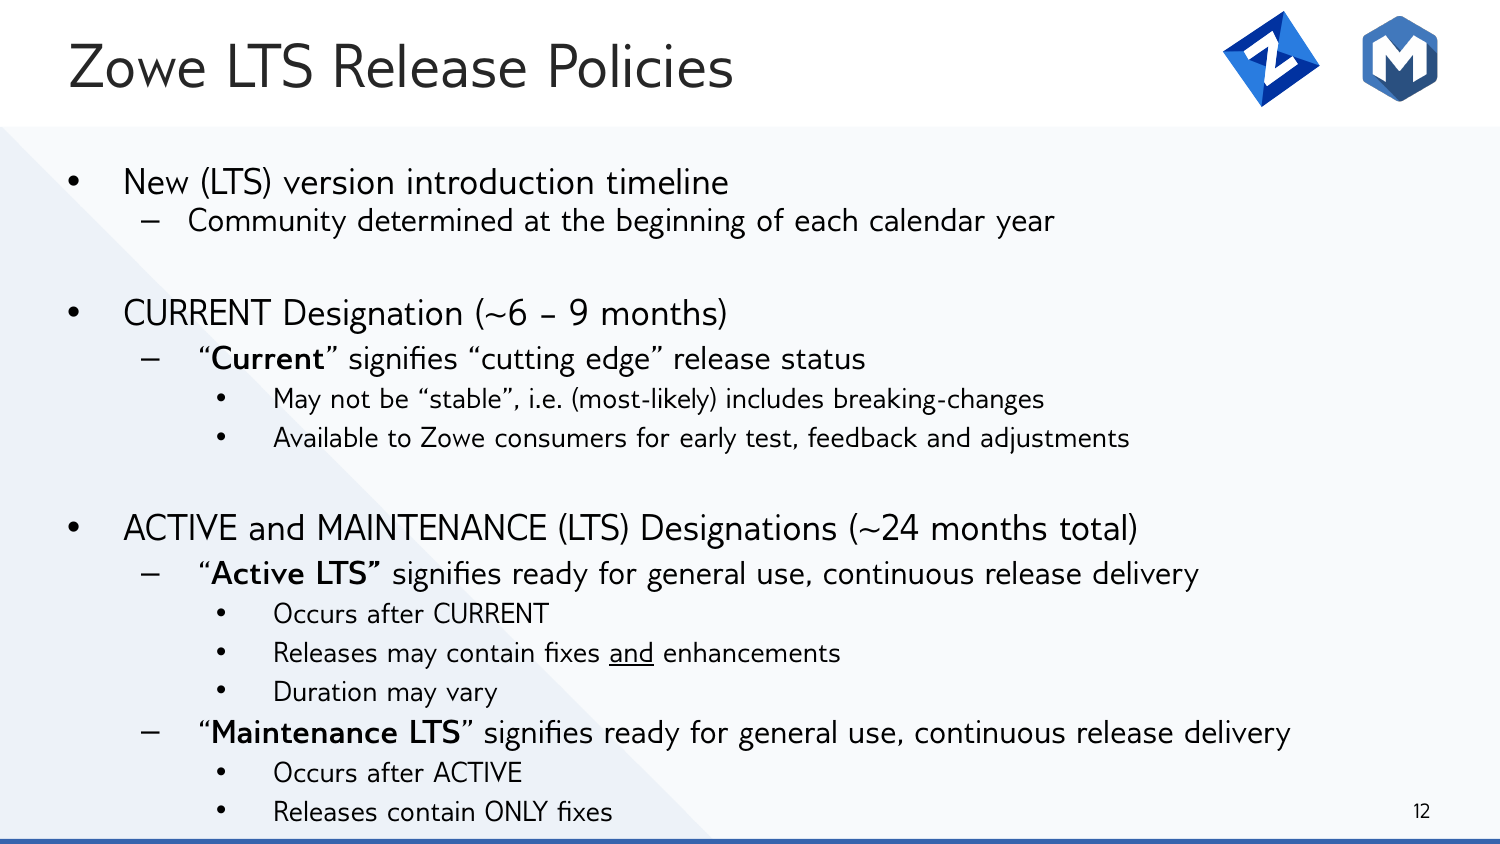

# Zowe LTS Release Policies
New (LTS) version introduction timeline
Community determined at the beginning of each calendar year

CURRENT Designation (~6 – 9 months)
“Current” signifies “cutting edge” release status
May not be “stable”, i.e. (most-likely) includes breaking-changes
Available to Zowe consumers for early test, feedback and adjustments

ACTIVE and MAINTENANCE (LTS) Designations (~24 months total)
“Active LTS” signifies ready for general use, continuous release delivery
Occurs after CURRENT
Releases may contain fixes and enhancements
Duration may vary
“Maintenance LTS” signifies ready for general use, continuous release delivery
Occurs after ACTIVE
Releases contain ONLY fixes
12